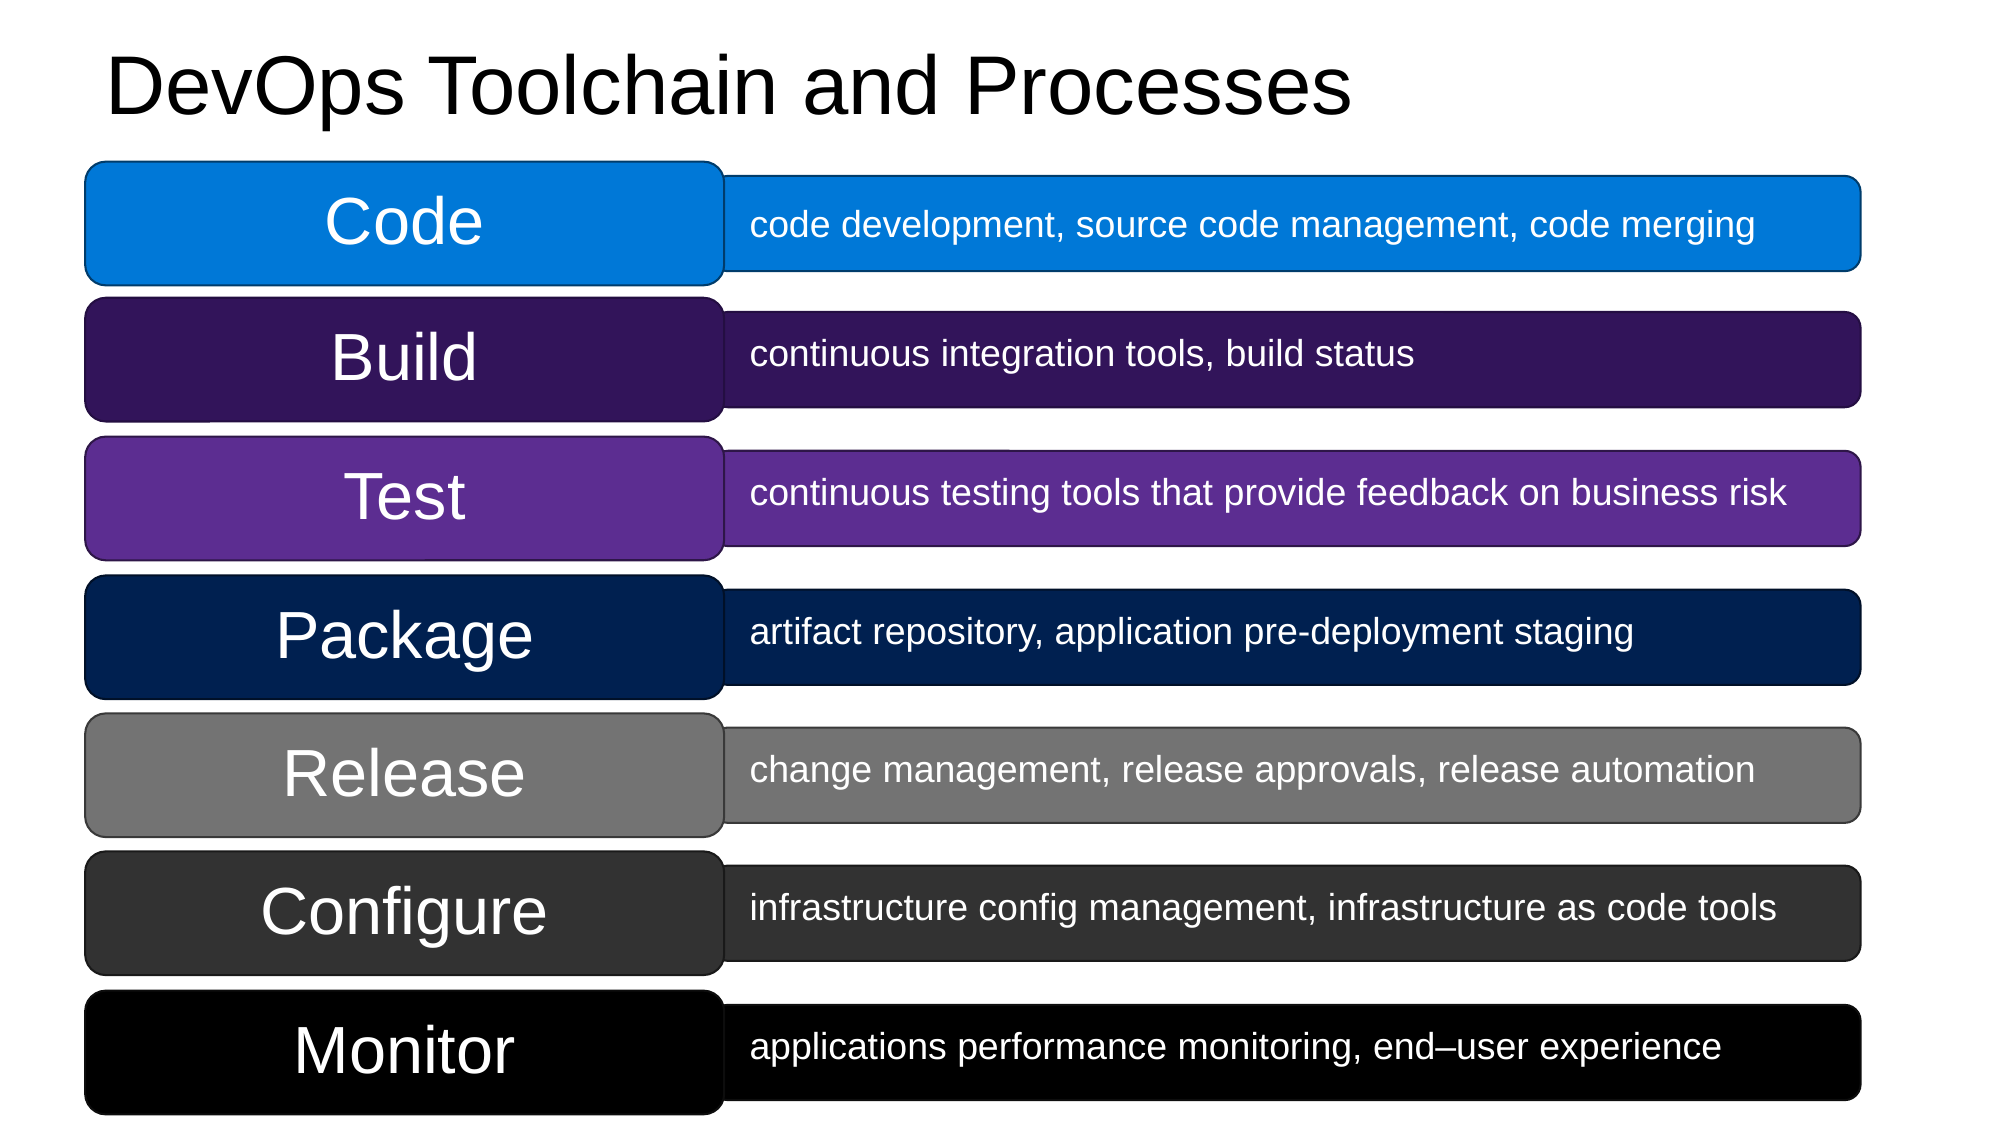

# DevOps Toolchain and Processes

Code
code development, source code management, code merging

Build
continuous integration tools, build status

Test
continuous testing tools that provide feedback on business risk

Package
artifact repository, application pre-deployment staging

Release
change management, release approvals, release automation

Configure
infrastructure config management, infrastructure as code tools

Monitor
applications performance monitoring, end–user experience